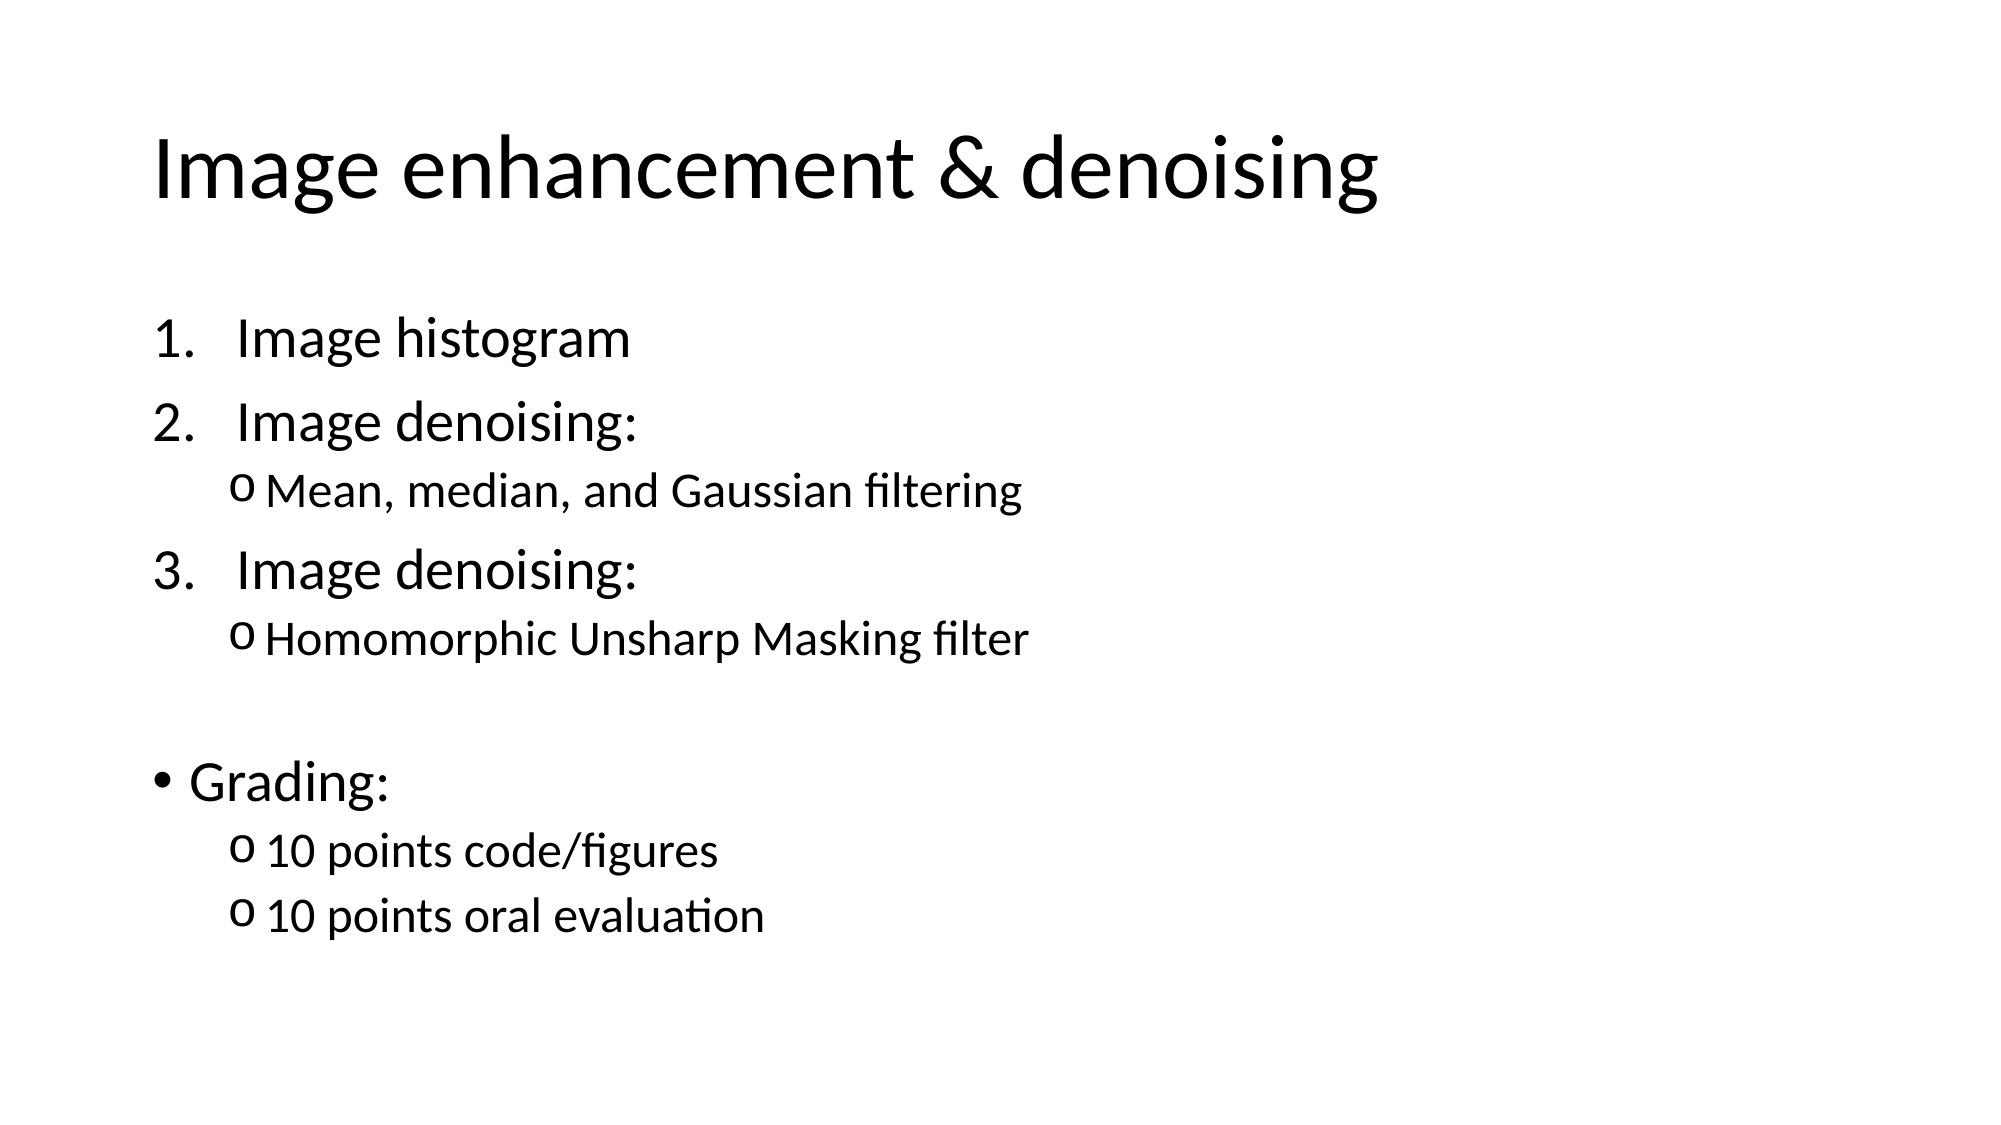

# Image enhancement & denoising
Image histogram
Image denoising:
Mean, median, and Gaussian filtering
Image denoising:
Homomorphic Unsharp Masking filter

Grading:
10 points code/figures
10 points oral evaluation